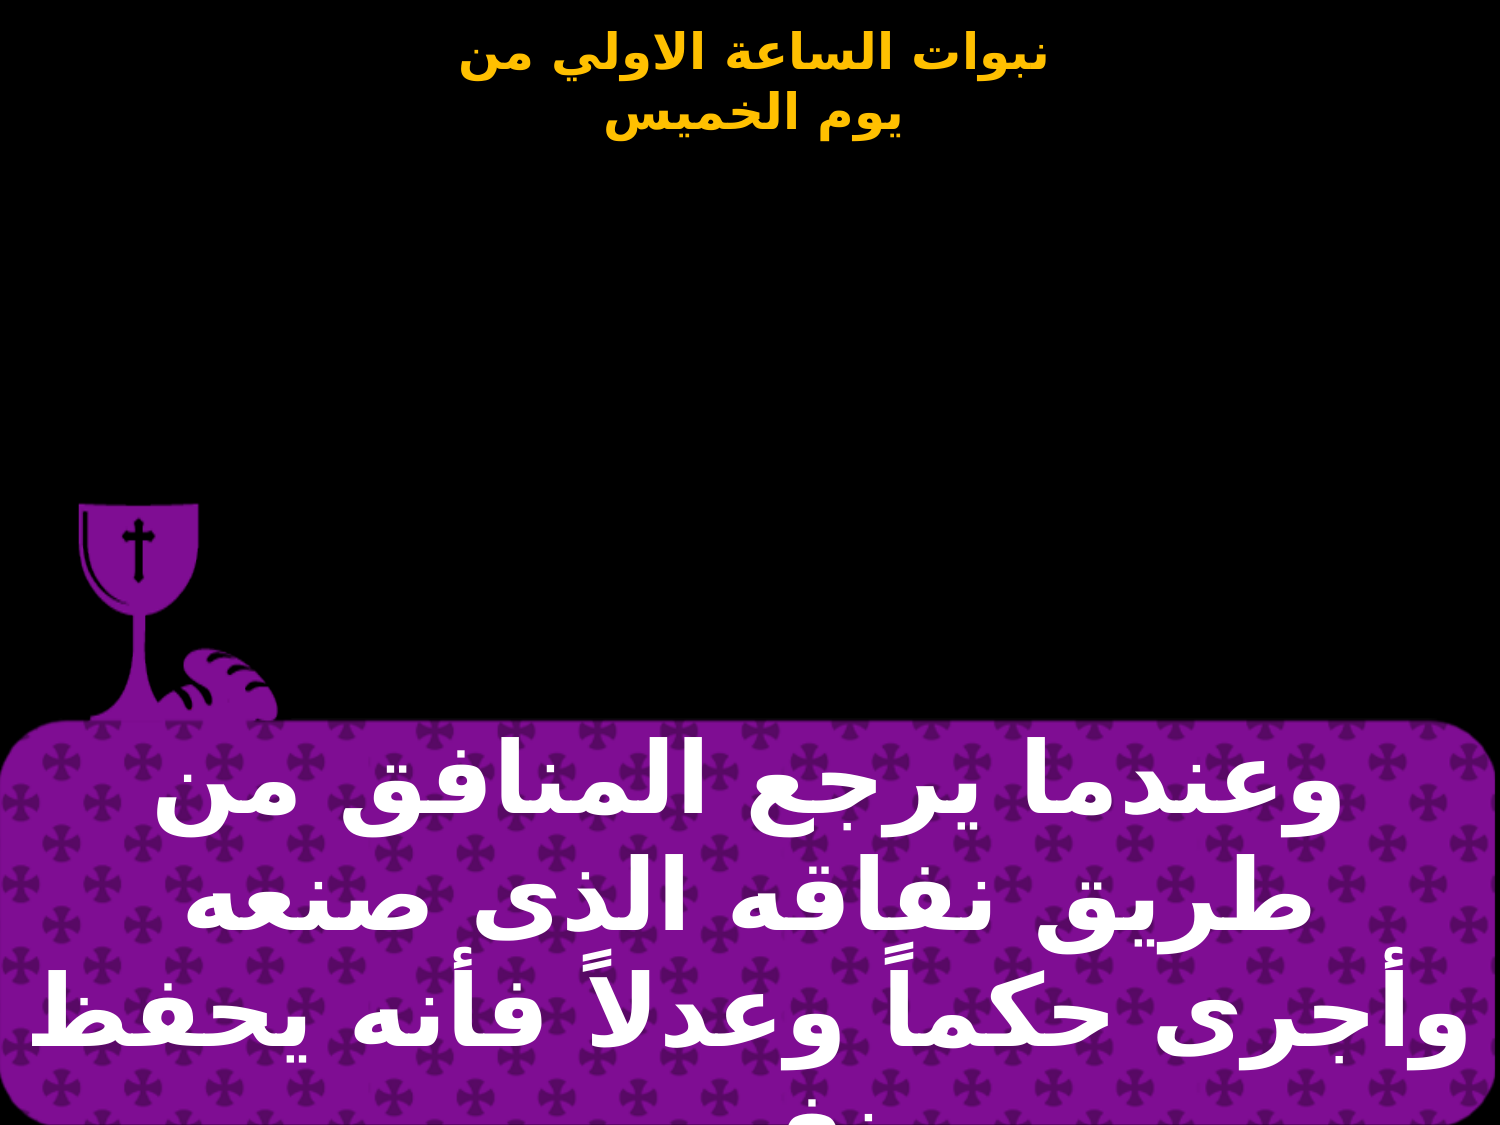

| وعندما يرجع المنافق من طريق نفاقه الذى صنعه وأجرى حكماً وعدلاً فأنه يحفظ نفسه |
| --- |